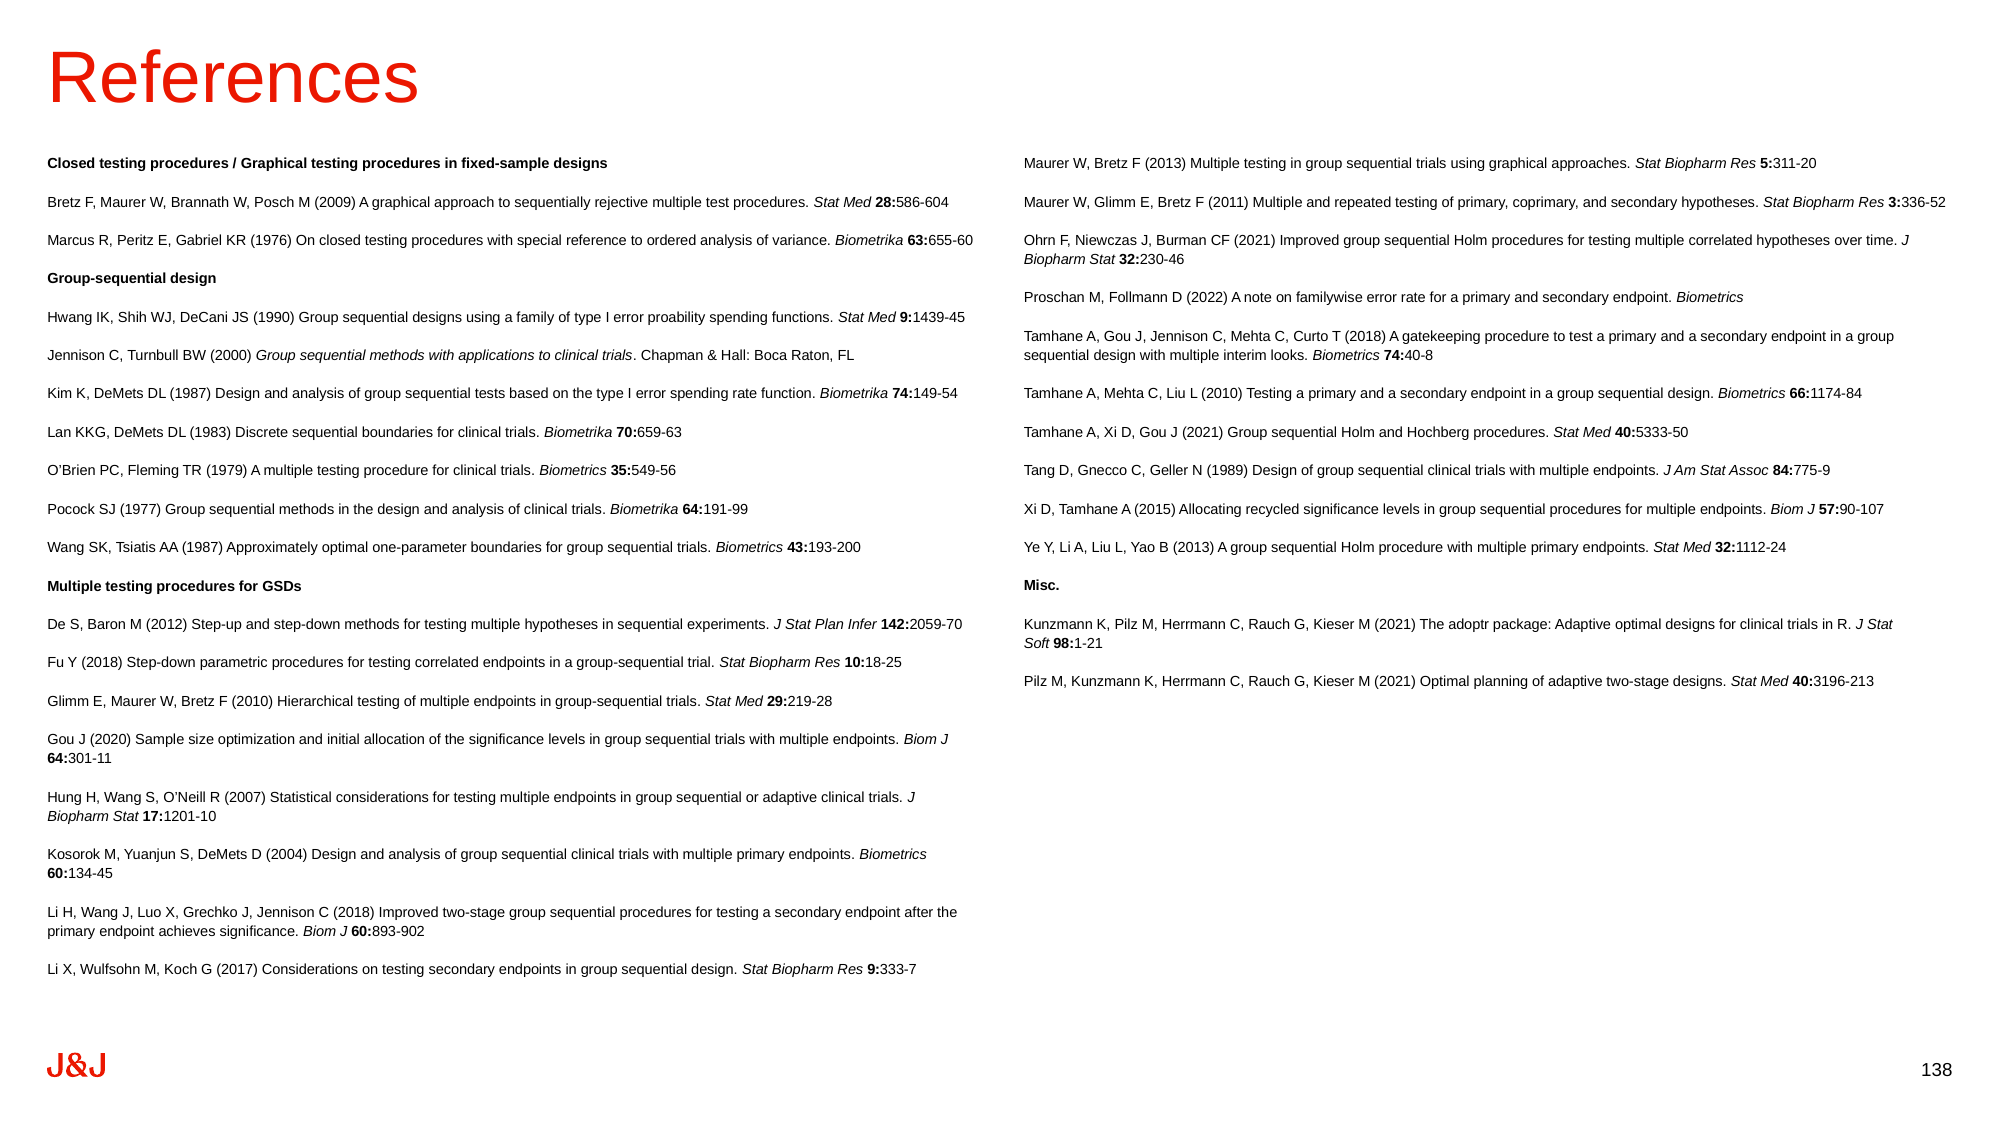

# References
Maurer W, Bretz F (2013) Multiple testing in group sequential trials using graphical approaches. Stat Biopharm Res 5:311-20

Maurer W, Glimm E, Bretz F (2011) Multiple and repeated testing of primary, coprimary, and secondary hypotheses. Stat Biopharm Res 3:336-52

Ohrn F, Niewczas J, Burman CF (2021) Improved group sequential Holm procedures for testing multiple correlated hypotheses over time. J Biopharm Stat 32:230-46

Proschan M, Follmann D (2022) A note on familywise error rate for a primary and secondary endpoint. Biometrics

Tamhane A, Gou J, Jennison C, Mehta C, Curto T (2018) A gatekeeping procedure to test a primary and a secondary endpoint in a group sequential design with multiple interim looks. Biometrics 74:40-8

Tamhane A, Mehta C, Liu L (2010) Testing a primary and a secondary endpoint in a group sequential design. Biometrics 66:1174-84

Tamhane A, Xi D, Gou J (2021) Group sequential Holm and Hochberg procedures. Stat Med 40:5333-50

Tang D, Gnecco C, Geller N (1989) Design of group sequential clinical trials with multiple endpoints. J Am Stat Assoc 84:775-9

Xi D, Tamhane A (2015) Allocating recycled significance levels in group sequential procedures for multiple endpoints. Biom J 57:90-107

Ye Y, Li A, Liu L, Yao B (2013) A group sequential Holm procedure with multiple primary endpoints. Stat Med 32:1112-24

Misc.

Kunzmann K, Pilz M, Herrmann C, Rauch G, Kieser M (2021) The adoptr package: Adaptive optimal designs for clinical trials in R. J Stat Soft 98:1-21

Pilz M, Kunzmann K, Herrmann C, Rauch G, Kieser M (2021) Optimal planning of adaptive two-stage designs. Stat Med 40:3196-213

Closed testing procedures / Graphical testing procedures in fixed-sample designs

Bretz F, Maurer W, Brannath W, Posch M (2009) A graphical approach to sequentially rejective multiple test procedures. Stat Med 28:586-604

Marcus R, Peritz E, Gabriel KR (1976) On closed testing procedures with special reference to ordered analysis of variance. Biometrika 63:655-60

Group-sequential design

Hwang IK, Shih WJ, DeCani JS (1990) Group sequential designs using a family of type I error proability spending functions. Stat Med 9:1439-45

Jennison C, Turnbull BW (2000) Group sequential methods with applications to clinical trials. Chapman & Hall: Boca Raton, FL

Kim K, DeMets DL (1987) Design and analysis of group sequential tests based on the type I error spending rate function. Biometrika 74:149-54

Lan KKG, DeMets DL (1983) Discrete sequential boundaries for clinical trials. Biometrika 70:659-63

O’Brien PC, Fleming TR (1979) A multiple testing procedure for clinical trials. Biometrics 35:549-56

Pocock SJ (1977) Group sequential methods in the design and analysis of clinical trials. Biometrika 64:191-99

Wang SK, Tsiatis AA (1987) Approximately optimal one-parameter boundaries for group sequential trials. Biometrics 43:193-200

Multiple testing procedures for GSDs

De S, Baron M (2012) Step-up and step-down methods for testing multiple hypotheses in sequential experiments. J Stat Plan Infer 142:2059-70
Fu Y (2018) Step-down parametric procedures for testing correlated endpoints in a group-sequential trial. Stat Biopharm Res 10:18-25
Glimm E, Maurer W, Bretz F (2010) Hierarchical testing of multiple endpoints in group-sequential trials. Stat Med 29:219-28
Gou J (2020) Sample size optimization and initial allocation of the significance levels in group sequential trials with multiple endpoints. Biom J 64:301-11

Hung H, Wang S, O’Neill R (2007) Statistical considerations for testing multiple endpoints in group sequential or adaptive clinical trials. J Biopharm Stat 17:1201-10

Kosorok M, Yuanjun S, DeMets D (2004) Design and analysis of group sequential clinical trials with multiple primary endpoints. Biometrics 60:134-45

Li H, Wang J, Luo X, Grechko J, Jennison C (2018) Improved two-stage group sequential procedures for testing a secondary endpoint after the primary endpoint achieves significance. Biom J 60:893-902

Li X, Wulfsohn M, Koch G (2017) Considerations on testing secondary endpoints in group sequential design. Stat Biopharm Res 9:333-7
138